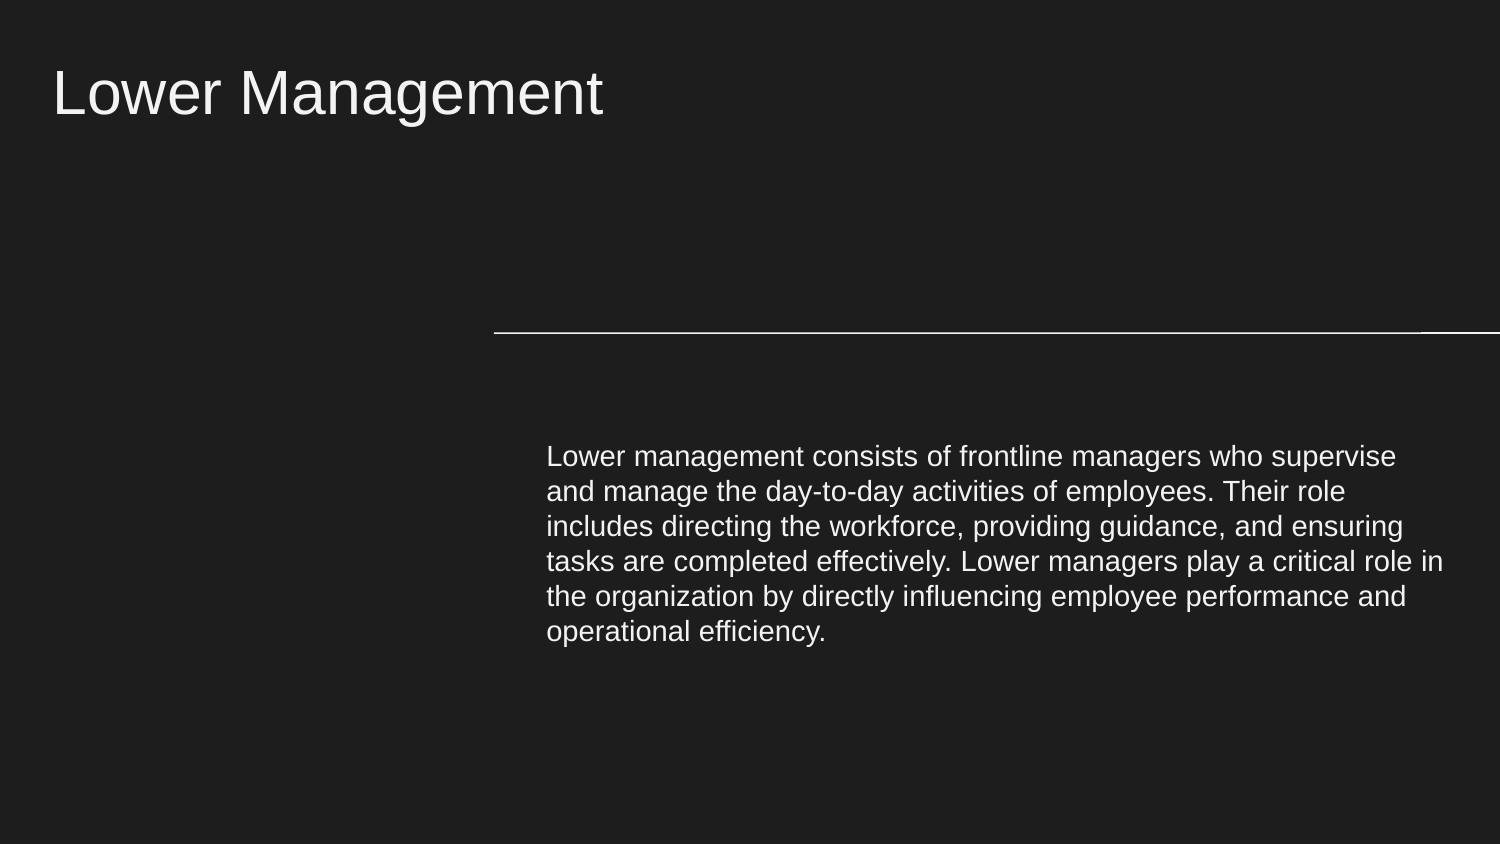

# Lower Management
Lower management consists of frontline managers who supervise and manage the day-to-day activities of employees. Their role includes directing the workforce, providing guidance, and ensuring tasks are completed effectively. Lower managers play a critical role in the organization by directly influencing employee performance and operational efficiency.